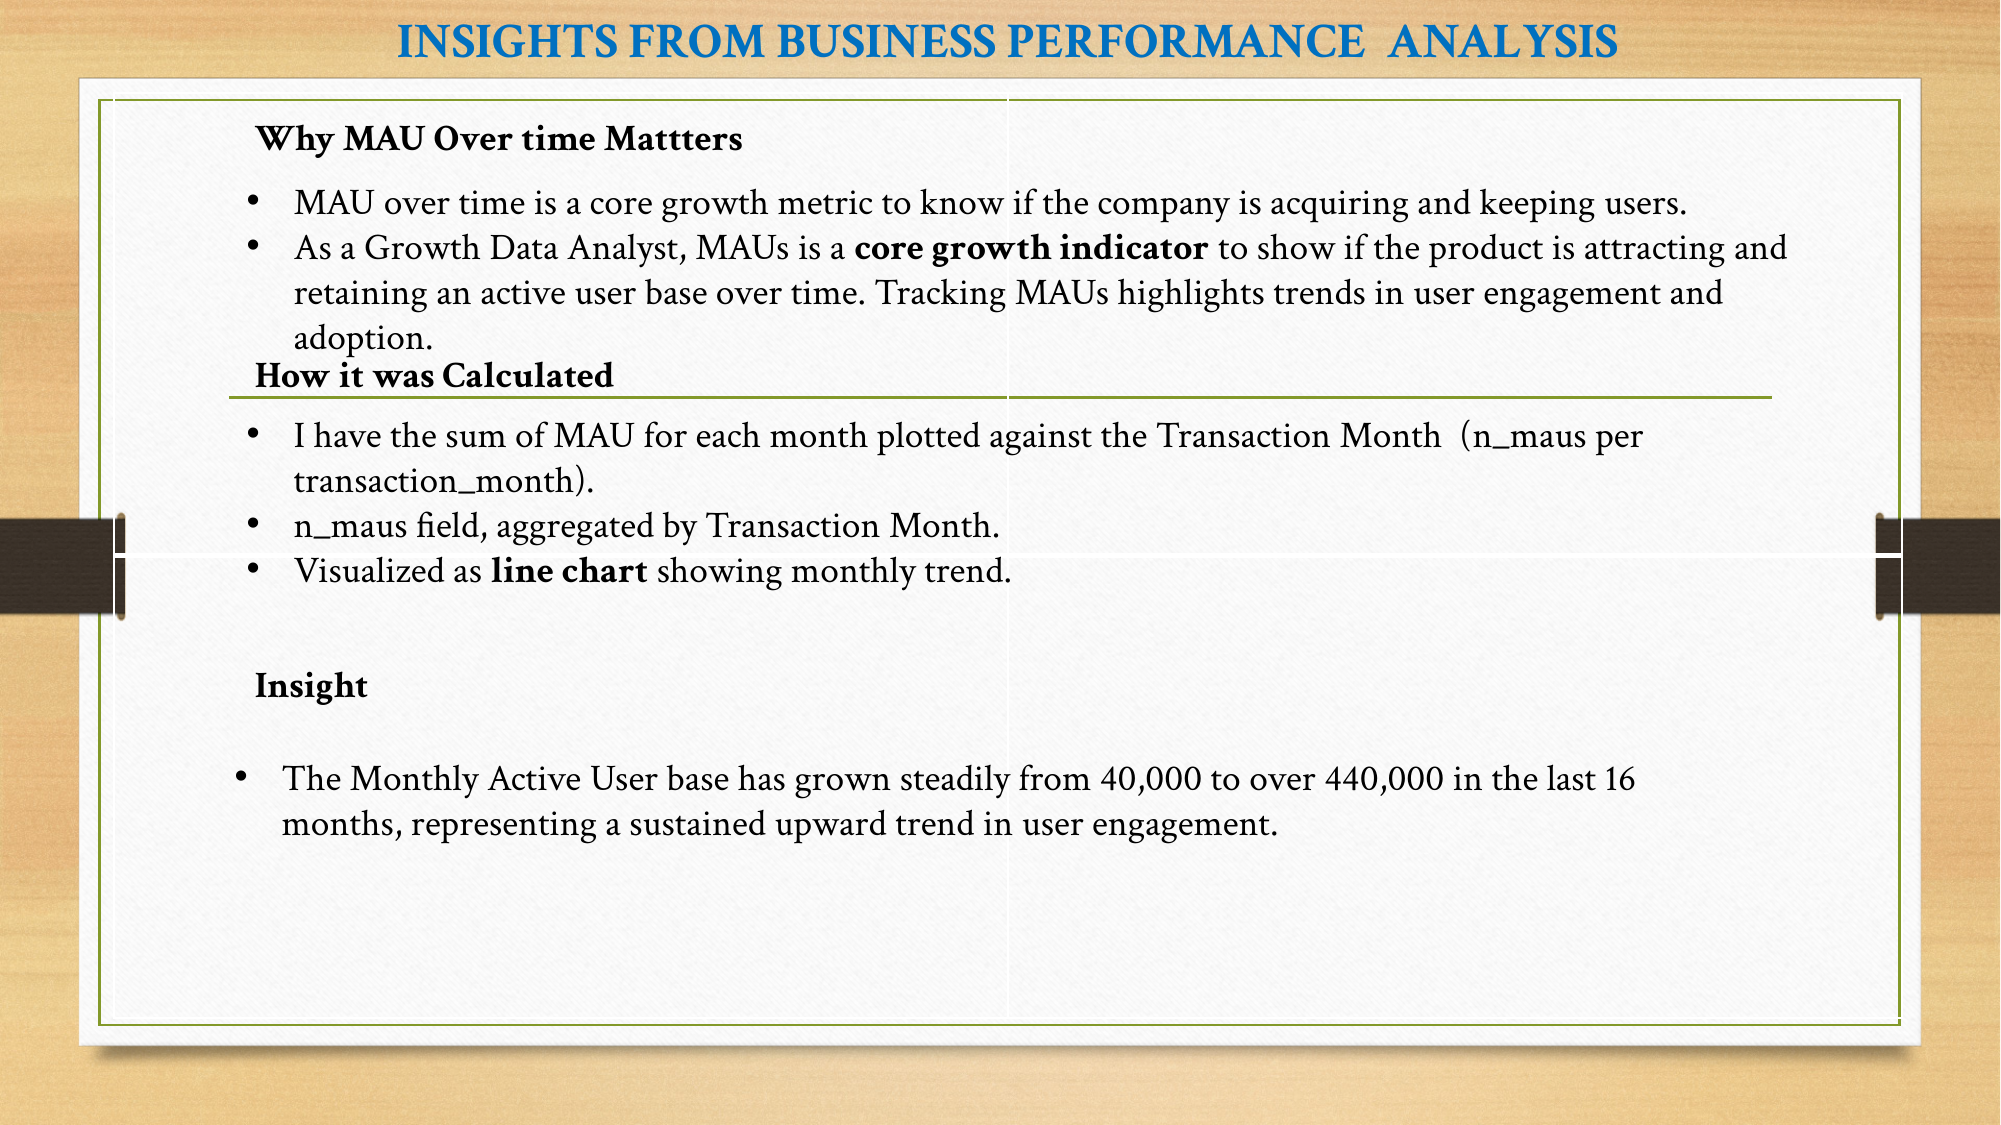

INSIGHTS FROM BUSINESS PERFORMANCE  ANALYSIS
|  |  |
| --- | --- |
|  |  |
Why MAU Over time Mattters
MAU over time is a core growth metric to know if the company is acquiring and keeping users.
As a Growth Data Analyst, MAUs is a core growth indicator to show if the product is attracting and retaining an active user base over time. Tracking MAUs highlights trends in user engagement and adoption.
How it was Calculated
I have the sum of MAU for each month plotted against the Transaction Month  (n_maus per transaction_month).
n_maus field, aggregated by Transaction Month.
Visualized as line chart showing monthly trend.

Insight
The Monthly Active User base has grown steadily from 40,000 to over 440,000 in the last 16 months, representing a sustained upward trend in user engagement.